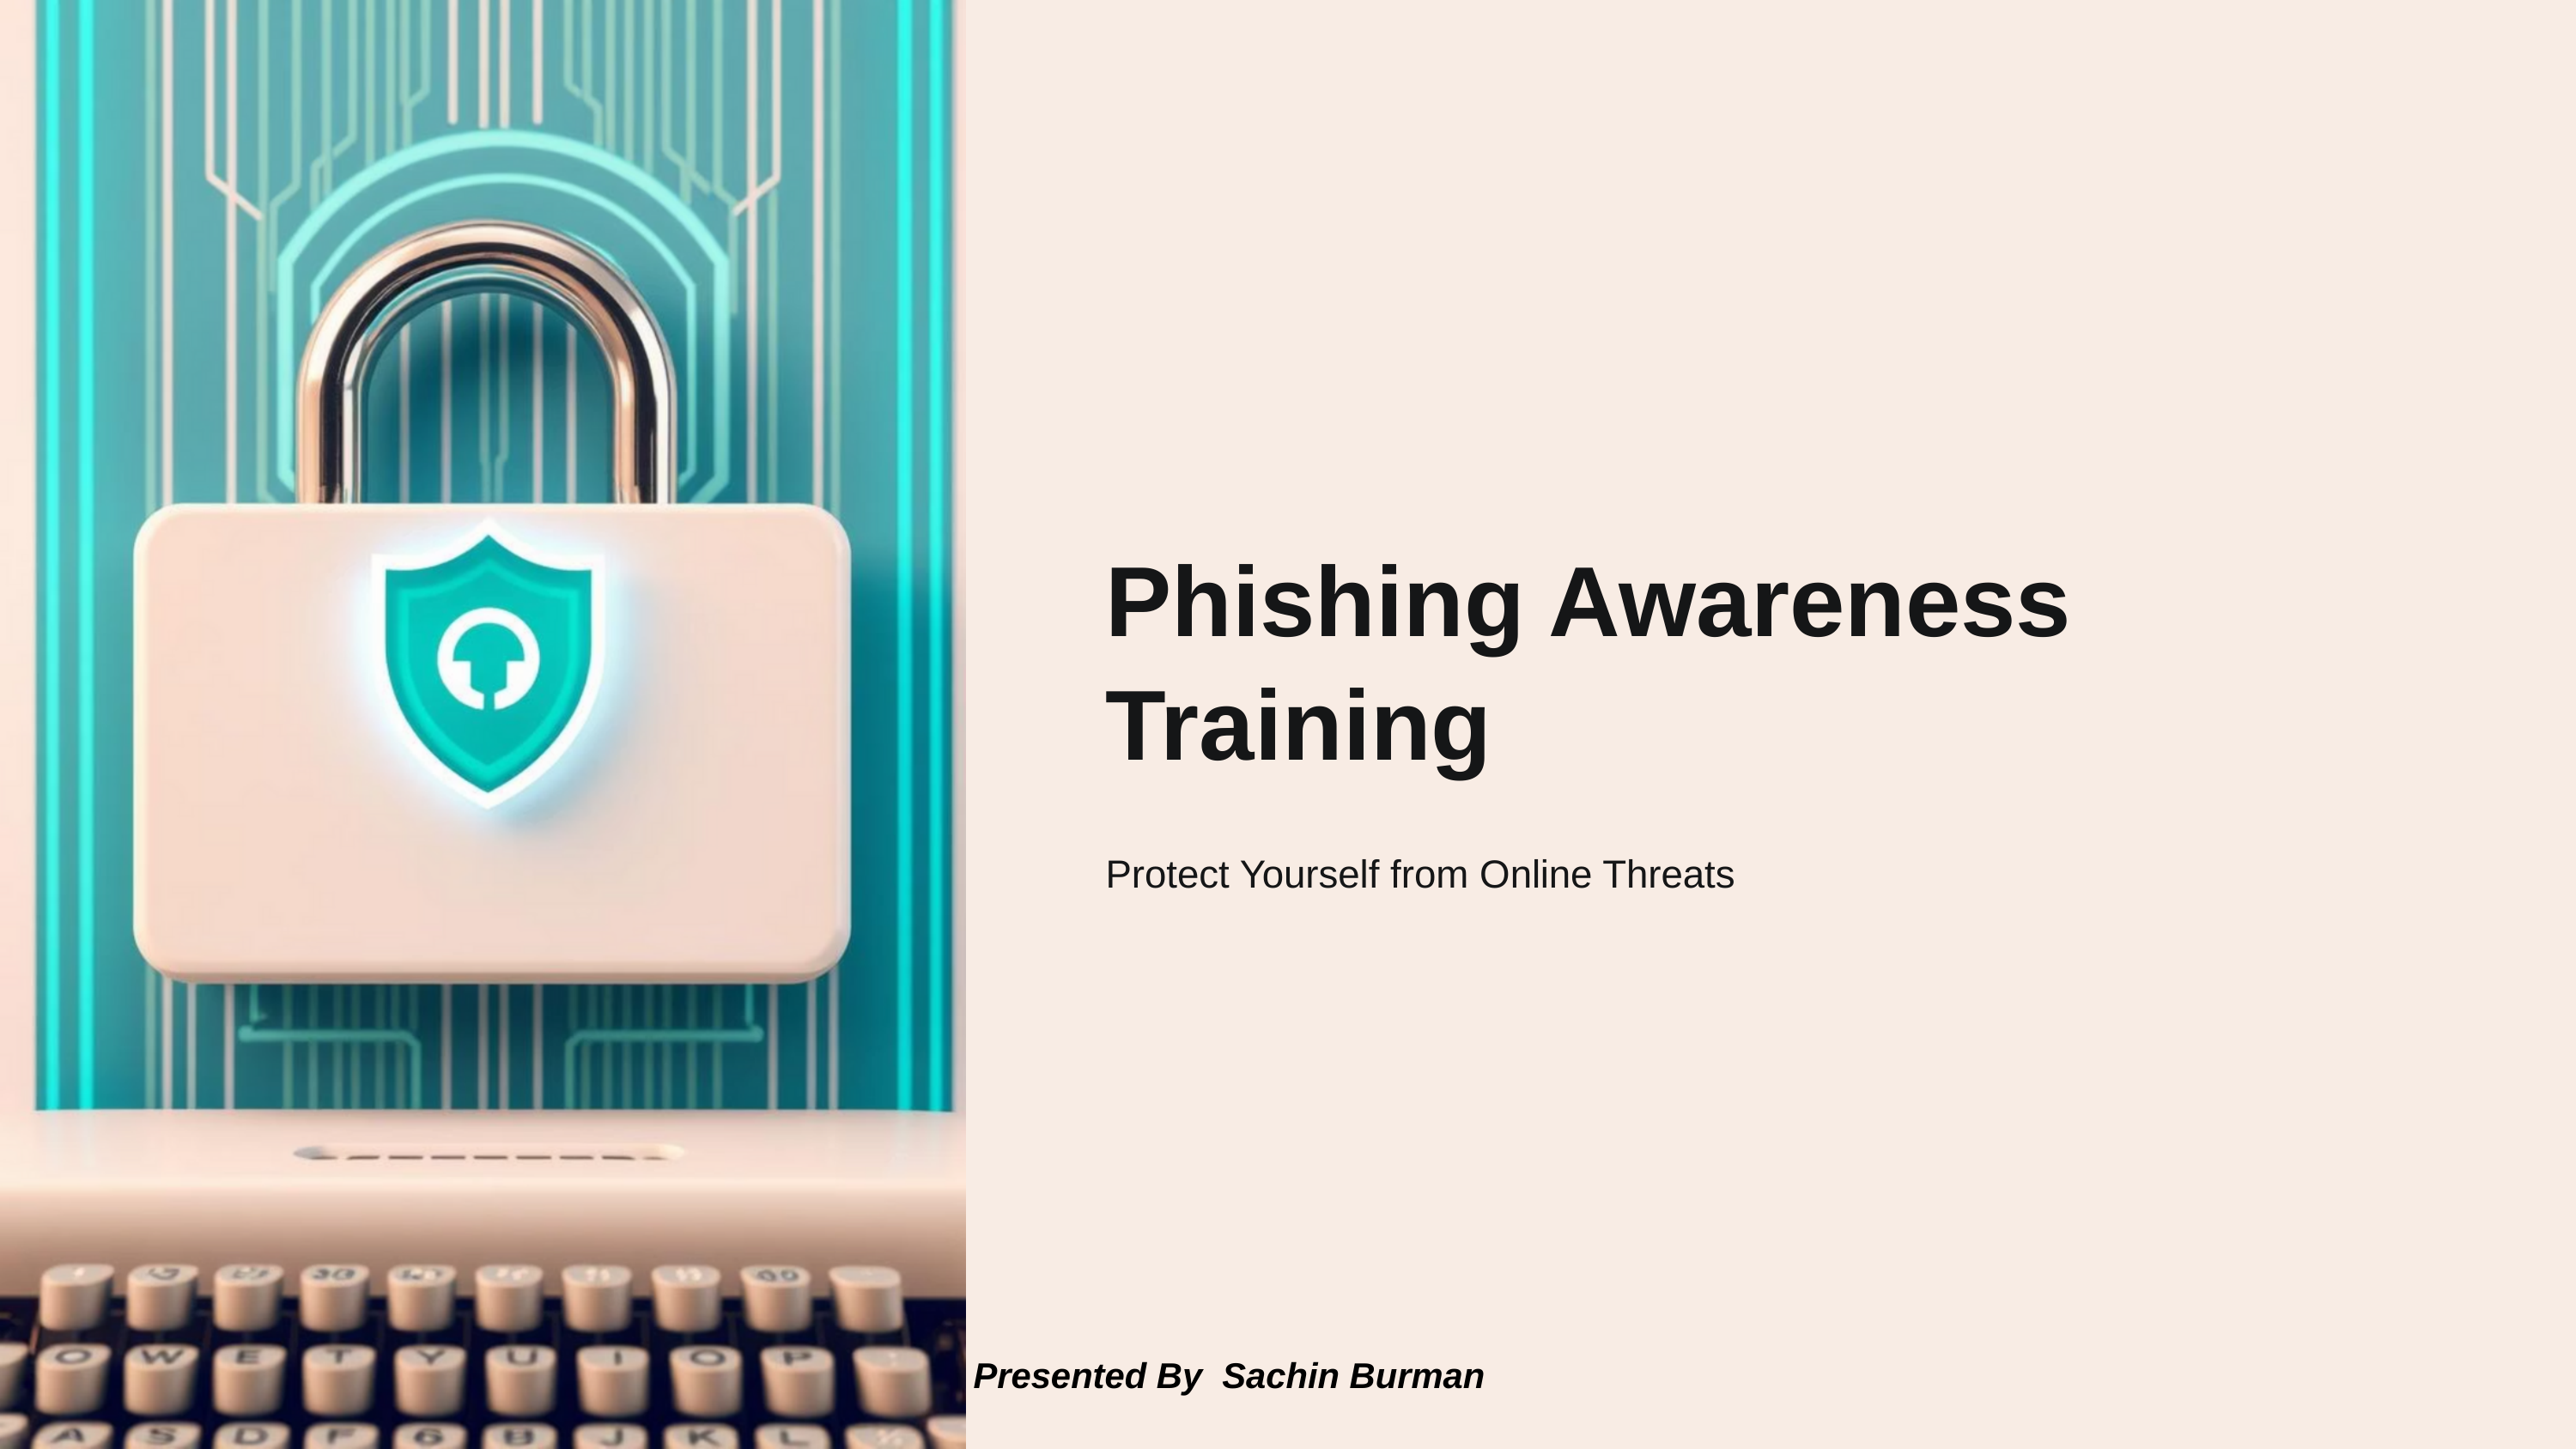

Phishing Awareness Training
Protect Yourself from Online Threats
Presented By  Sachin Burman